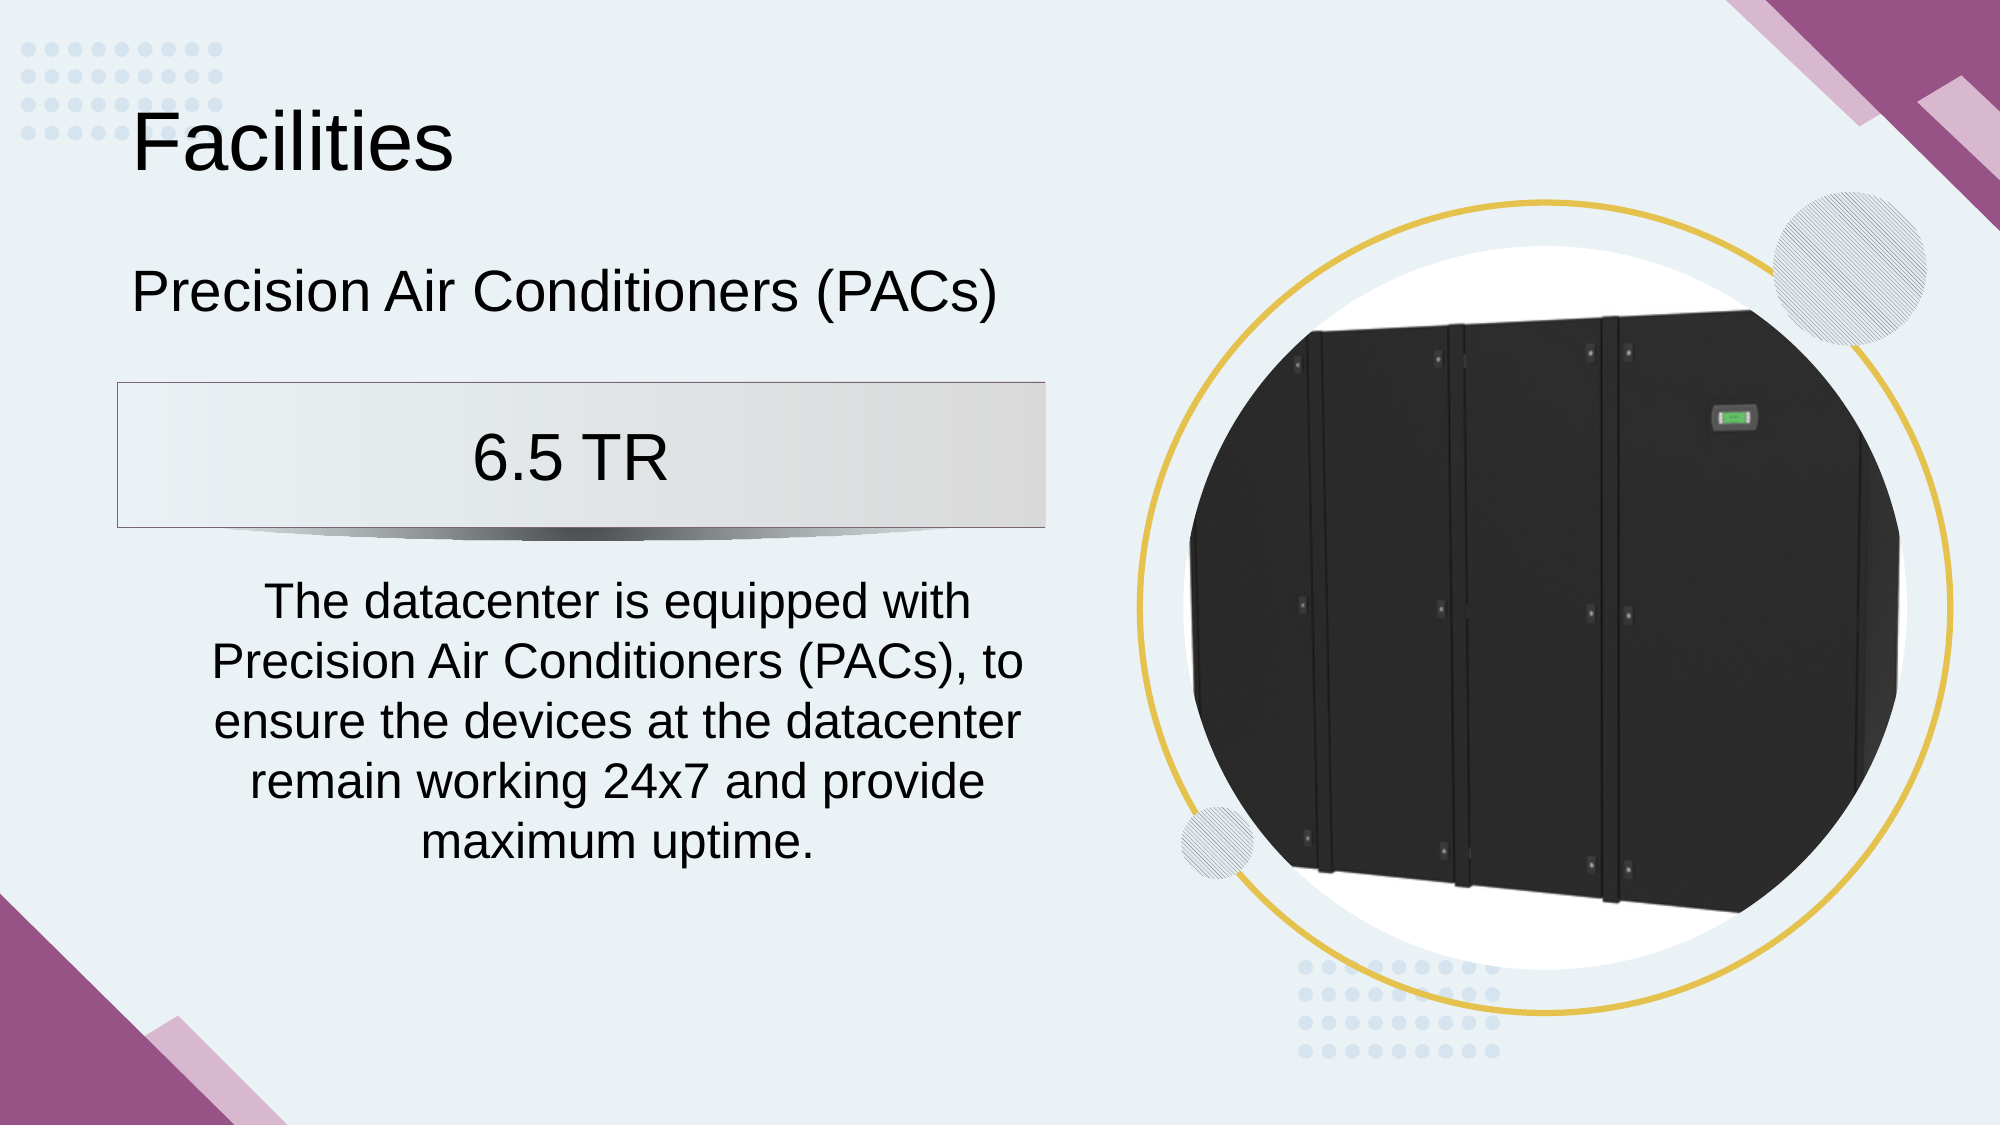

Facilities

Precision Air Conditioners (PACs)

6.5 TR

The datacenter is equipped with Precision Air Conditioners (PACs), to ensure the devices at the datacenter remain working 24x7 and provide maximum uptime.